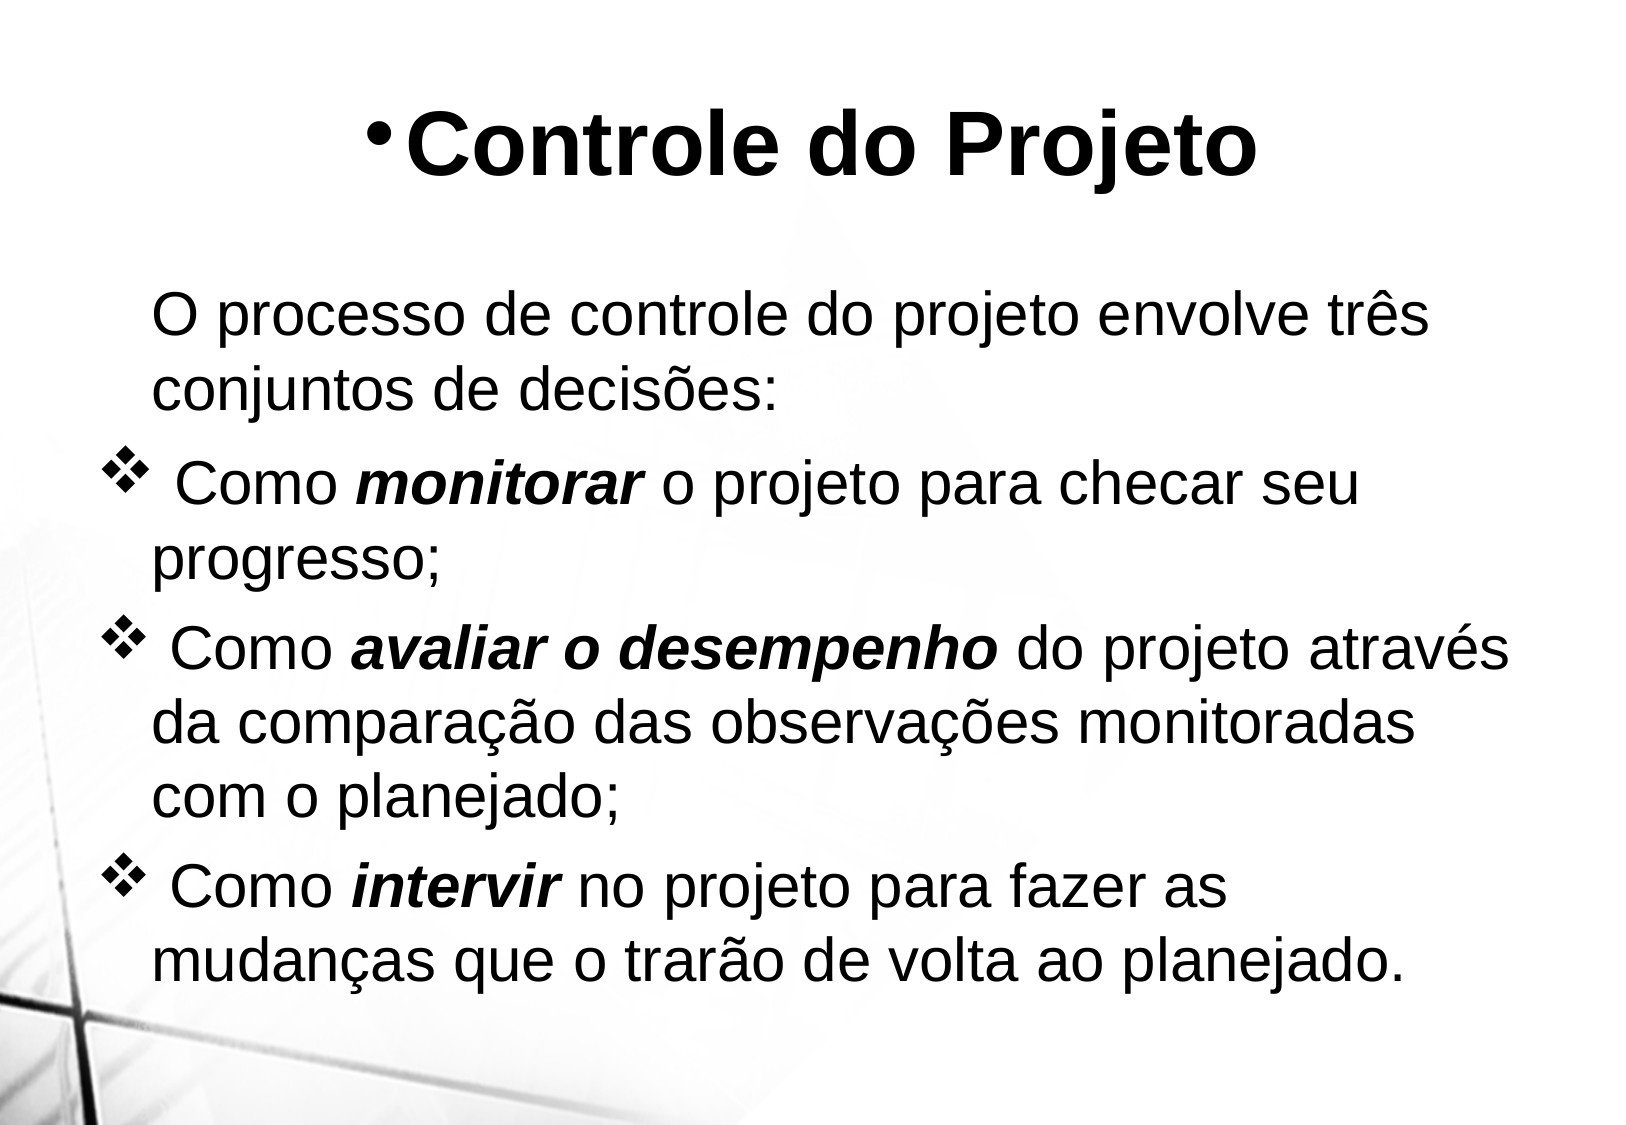

Controle do Projeto
	O processo de controle do projeto envolve três conjuntos de decisões:
 Como monitorar o projeto para checar seu progresso;
 Como avaliar o desempenho do projeto através da comparação das observações monitoradas com o planejado;
 Como intervir no projeto para fazer as mudanças que o trarão de volta ao planejado.